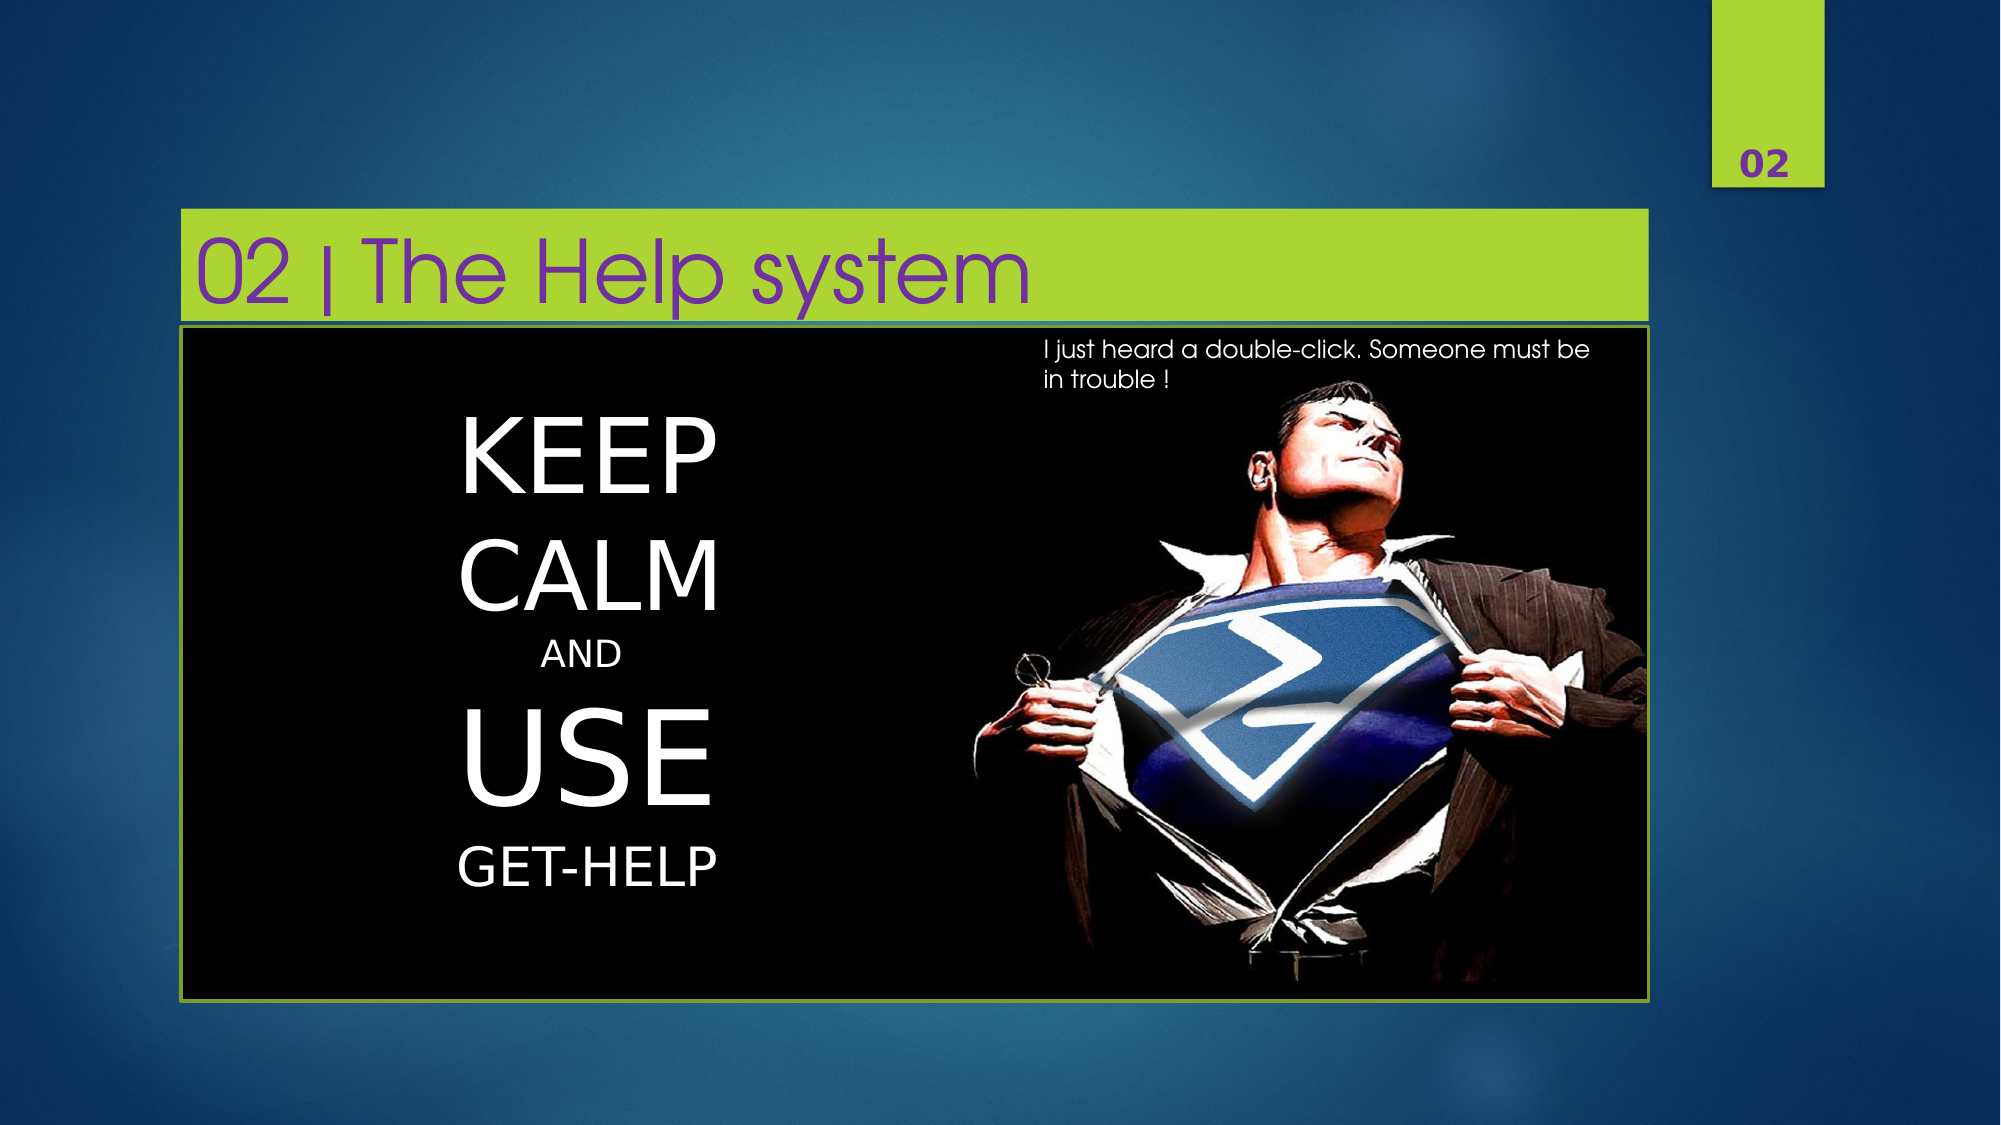

02
# 02 | The Help system

I just heard a double-click. Someone must be in trouble !
KEEP
CALM
       AND
USE
GET-HELP